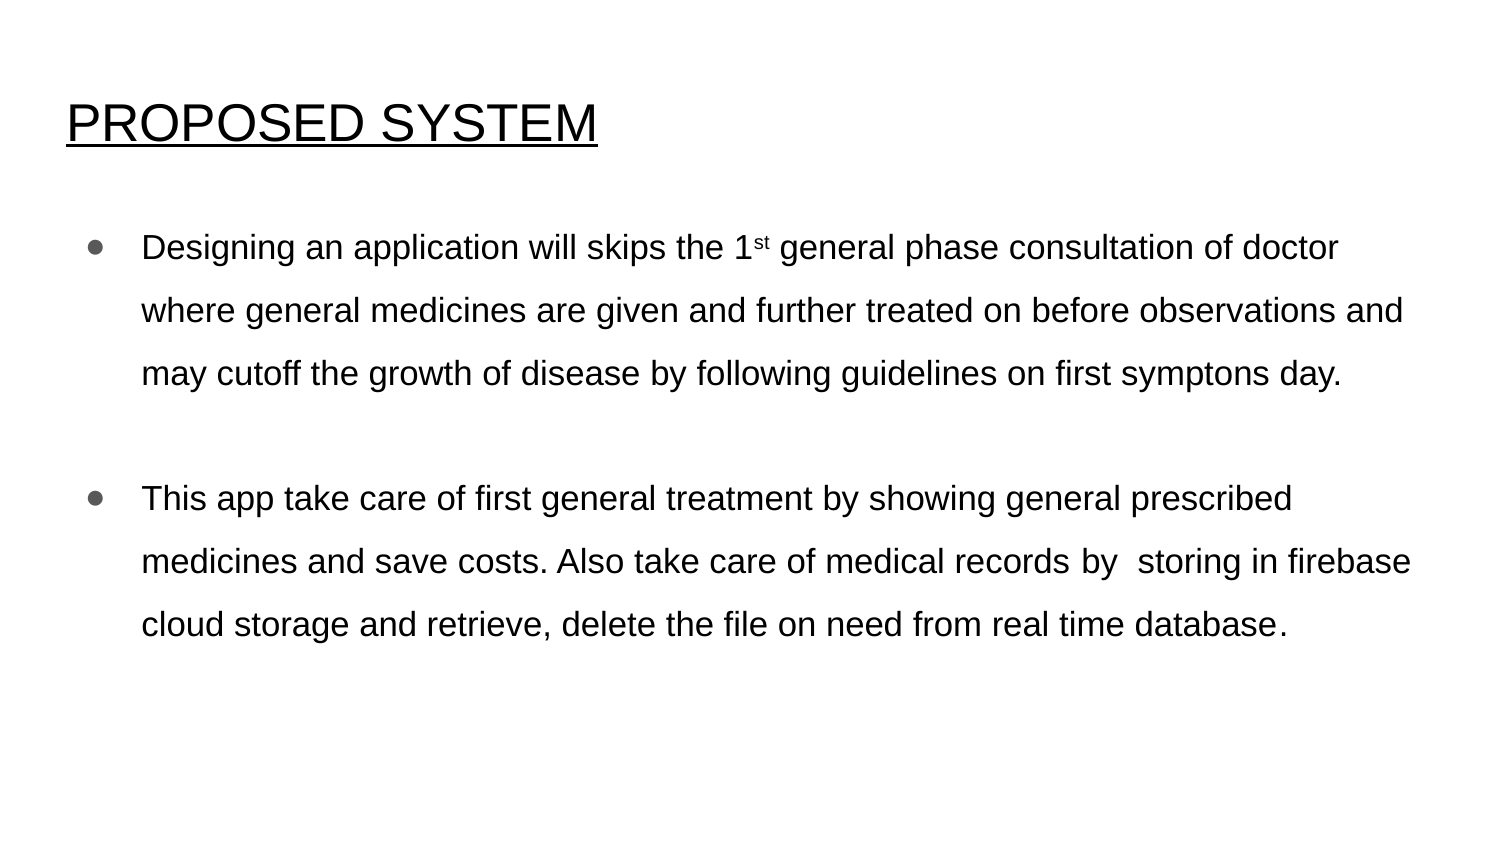

# PROPOSED SYSTEM
Designing an application will skips the 1st general phase consultation of doctor where general medicines are given and further treated on before observations and may cutoff the growth of disease by following guidelines on first symptons day.

This app take care of first general treatment by showing general prescribed medicines and save costs. Also take care of medical records by  storing in firebase cloud storage and retrieve, delete the file on need from real time database.